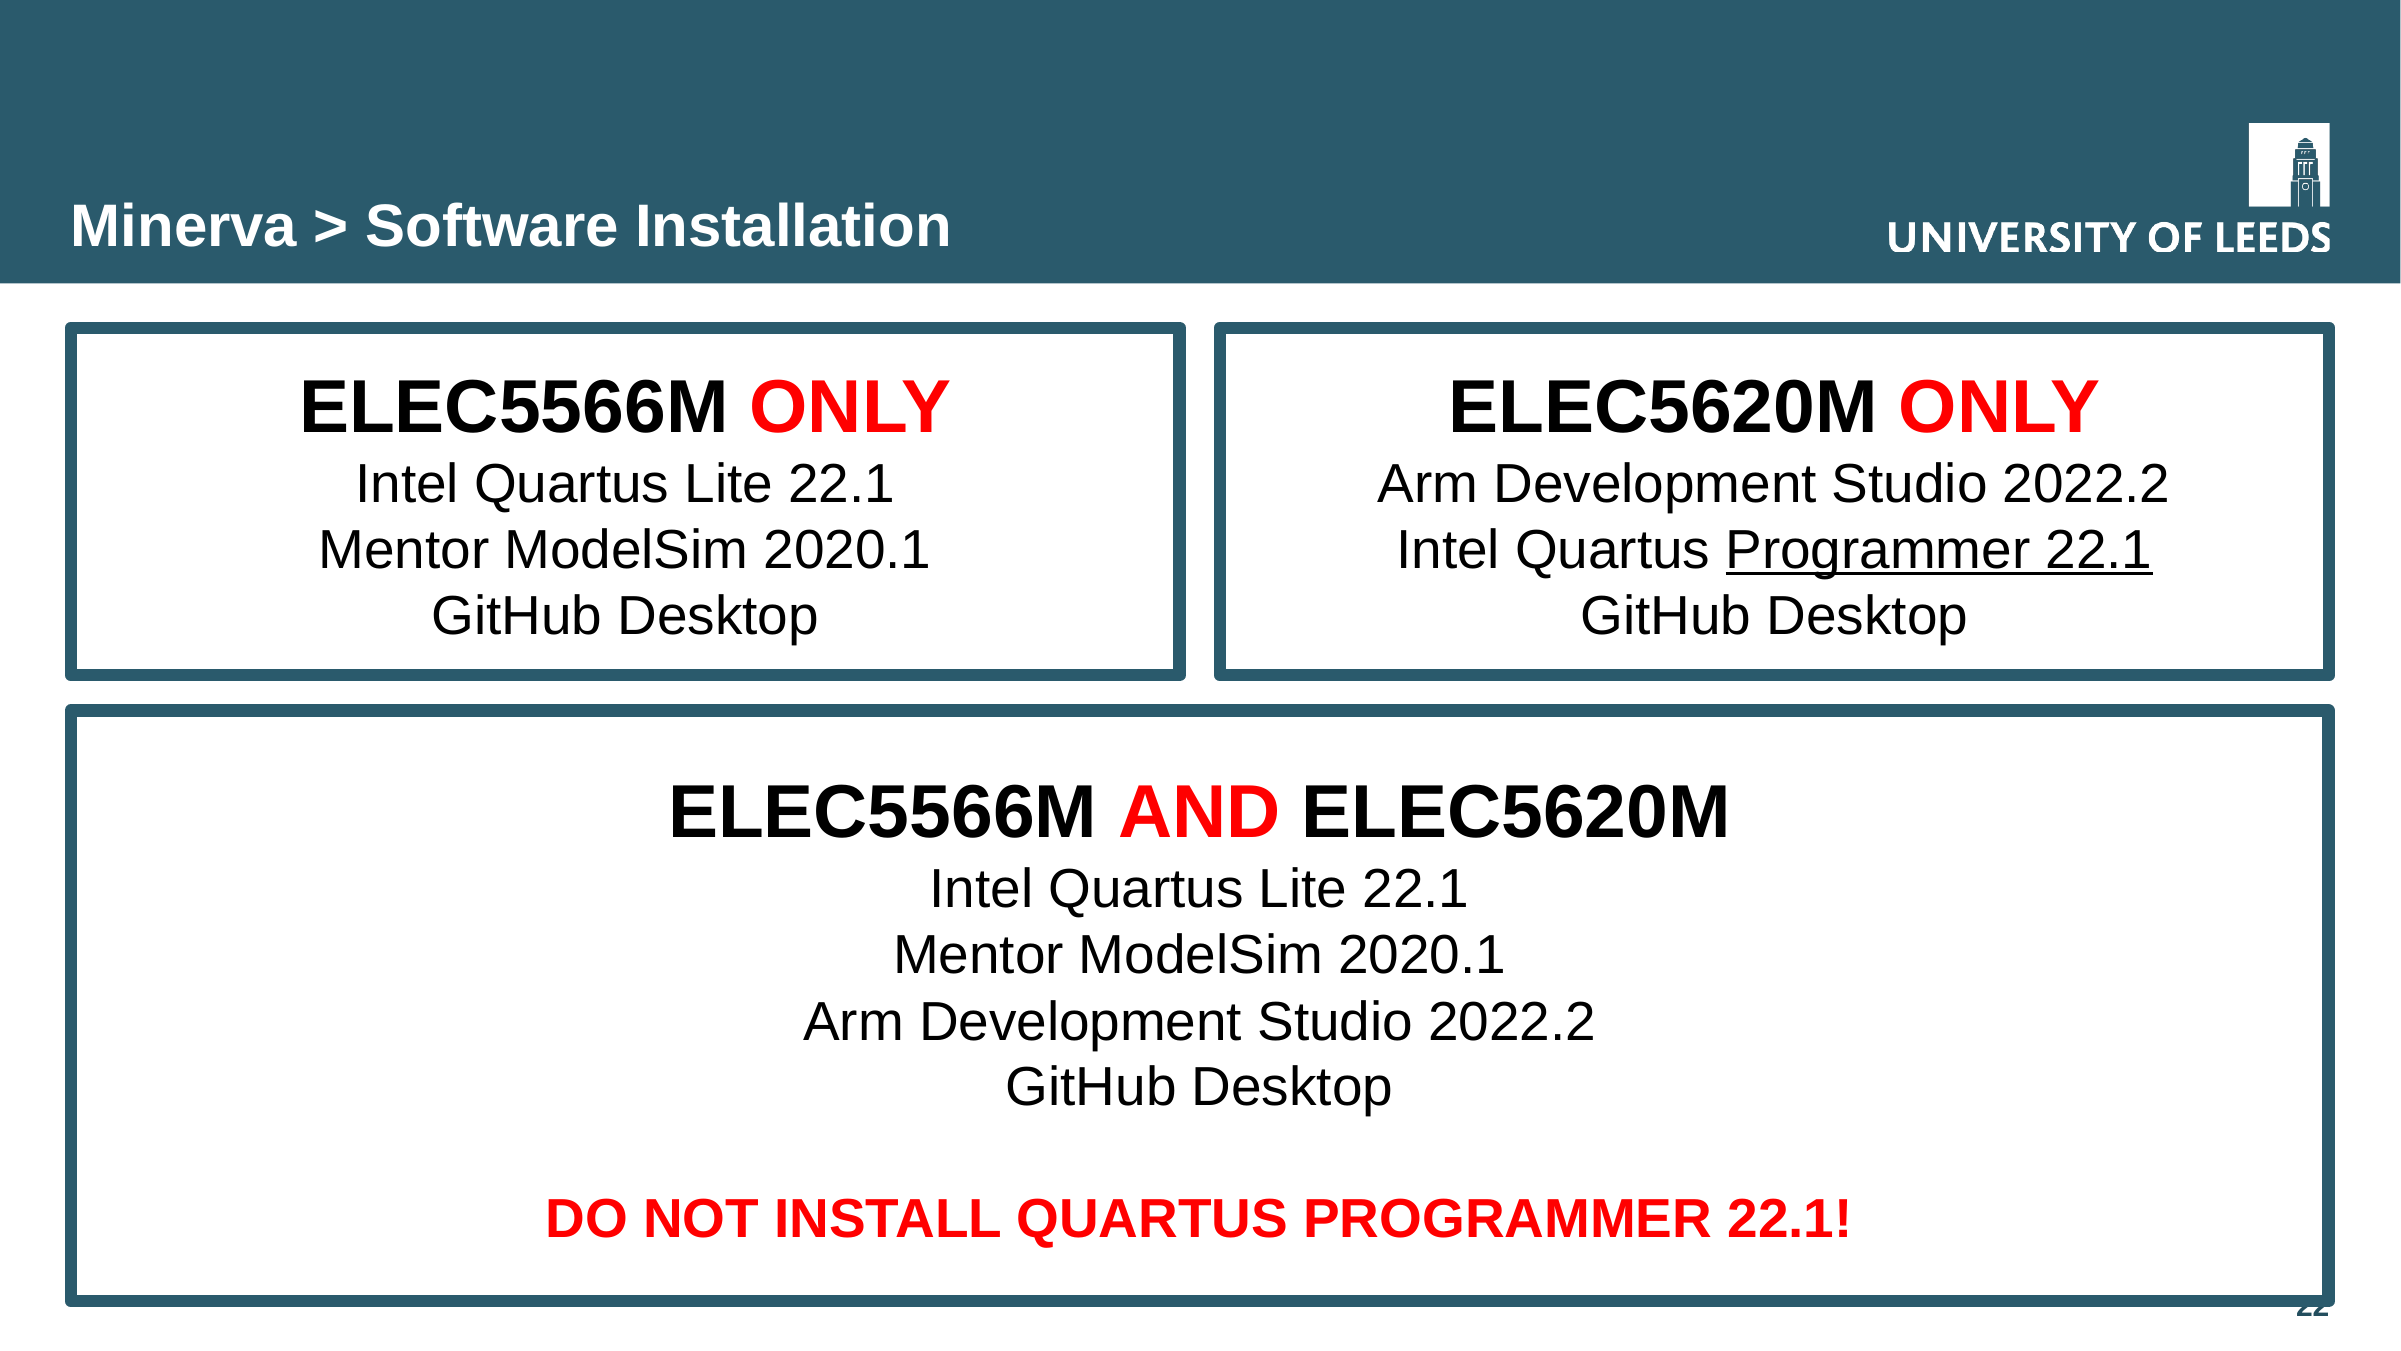

# Minerva > Software Installation
ELEC5620M ONLY
Arm Development Studio 2022.2
Intel Quartus Programmer 22.1
GitHub Desktop
ELEC5566M ONLY
Intel Quartus Lite 22.1
Mentor ModelSim 2020.1
GitHub Desktop
ELEC5566M AND ELEC5620M
Intel Quartus Lite 22.1
Mentor ModelSim 2020.1
Arm Development Studio 2022.2
GitHub Desktop
DO NOT INSTALL QUARTUS PROGRAMMER 22.1!